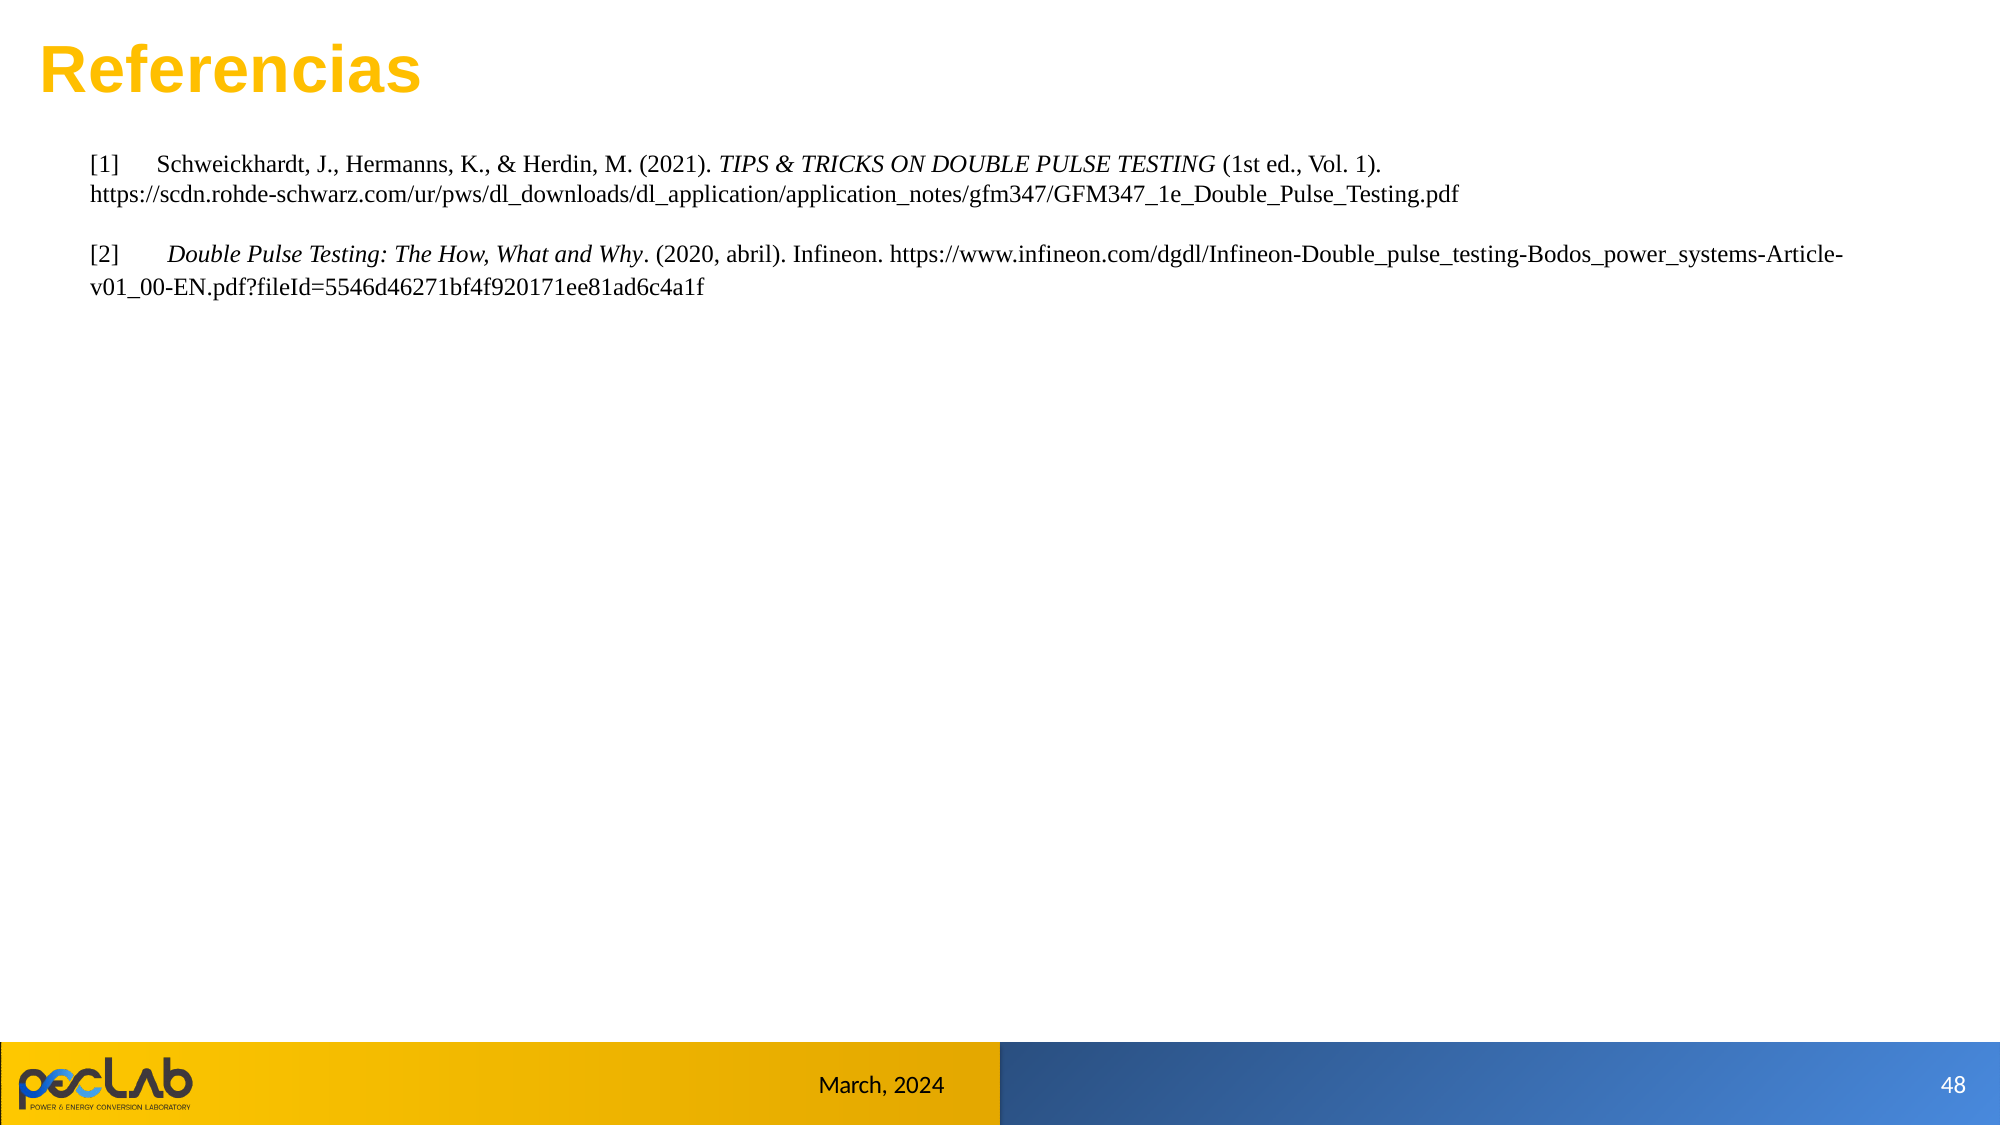

Referencias
[1]      Schweickhardt, J., Hermanns, K., & Herdin, M. (2021). TIPS & TRICKS ON DOUBLE PULSE TESTING (1st ed., Vol. 1).
https://scdn.rohde-schwarz.com/ur/pws/dl_downloads/dl_application/application_notes/gfm347/GFM347_1e_Double_Pulse_Testing.pdf

[2]     Double Pulse Testing: The How, What and Why. (2020, abril). Infineon. https://www.infineon.com/dgdl/Infineon-Double_pulse_testing-Bodos_power_systems-Article-v01_00-EN.pdf?fileId=5546d46271bf4f920171ee81ad6c4a1f
March, 2024
48